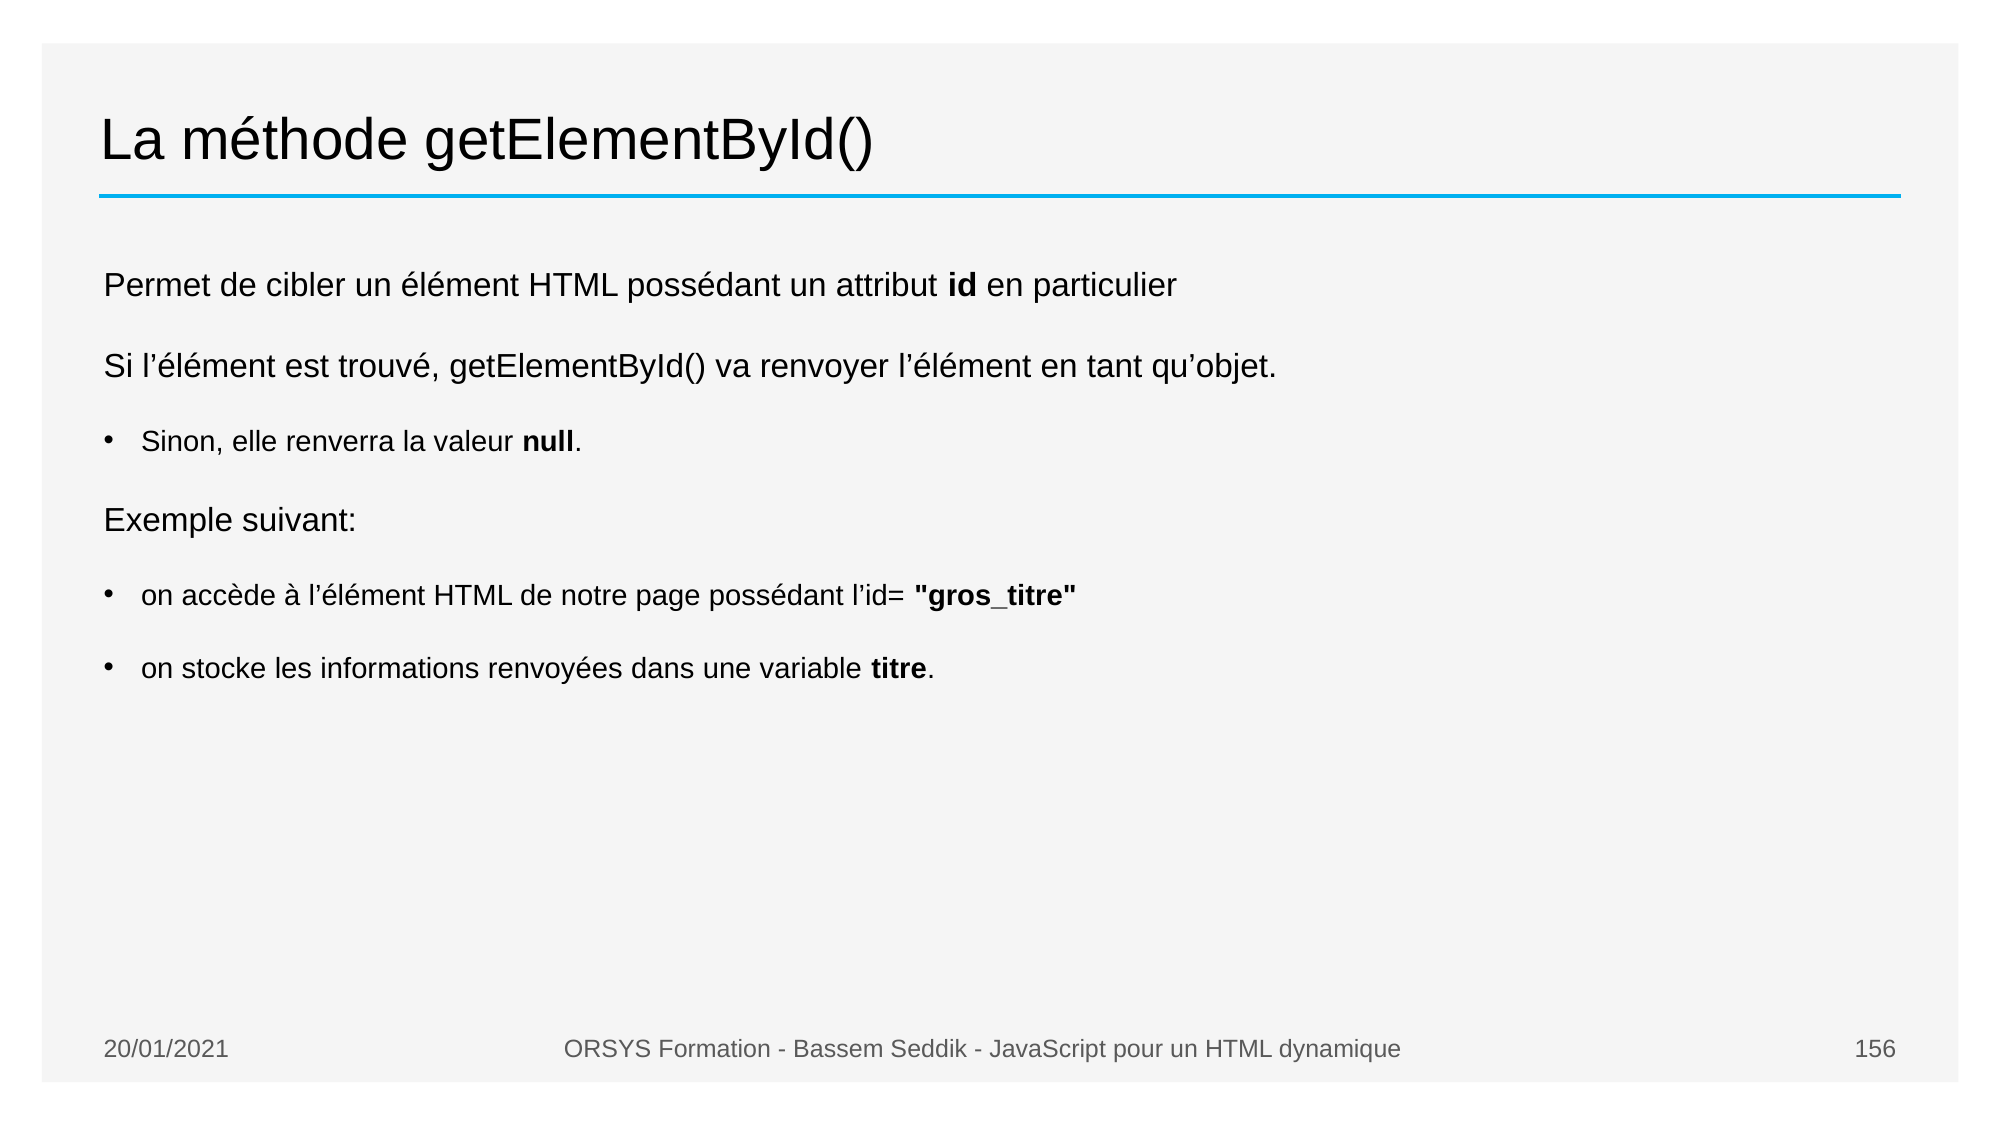

# La méthode getElementById()
Permet de cibler un élément HTML possédant un attribut id en particulier
Si l’élément est trouvé, getElementById() va renvoyer l’élément en tant qu’objet.
Sinon, elle renverra la valeur null.
Exemple suivant:
on accède à l’élément HTML de notre page possédant l’id= "gros_titre"
on stocke les informations renvoyées dans une variable titre.
20/01/2021
ORSYS Formation - Bassem Seddik - JavaScript pour un HTML dynamique
156